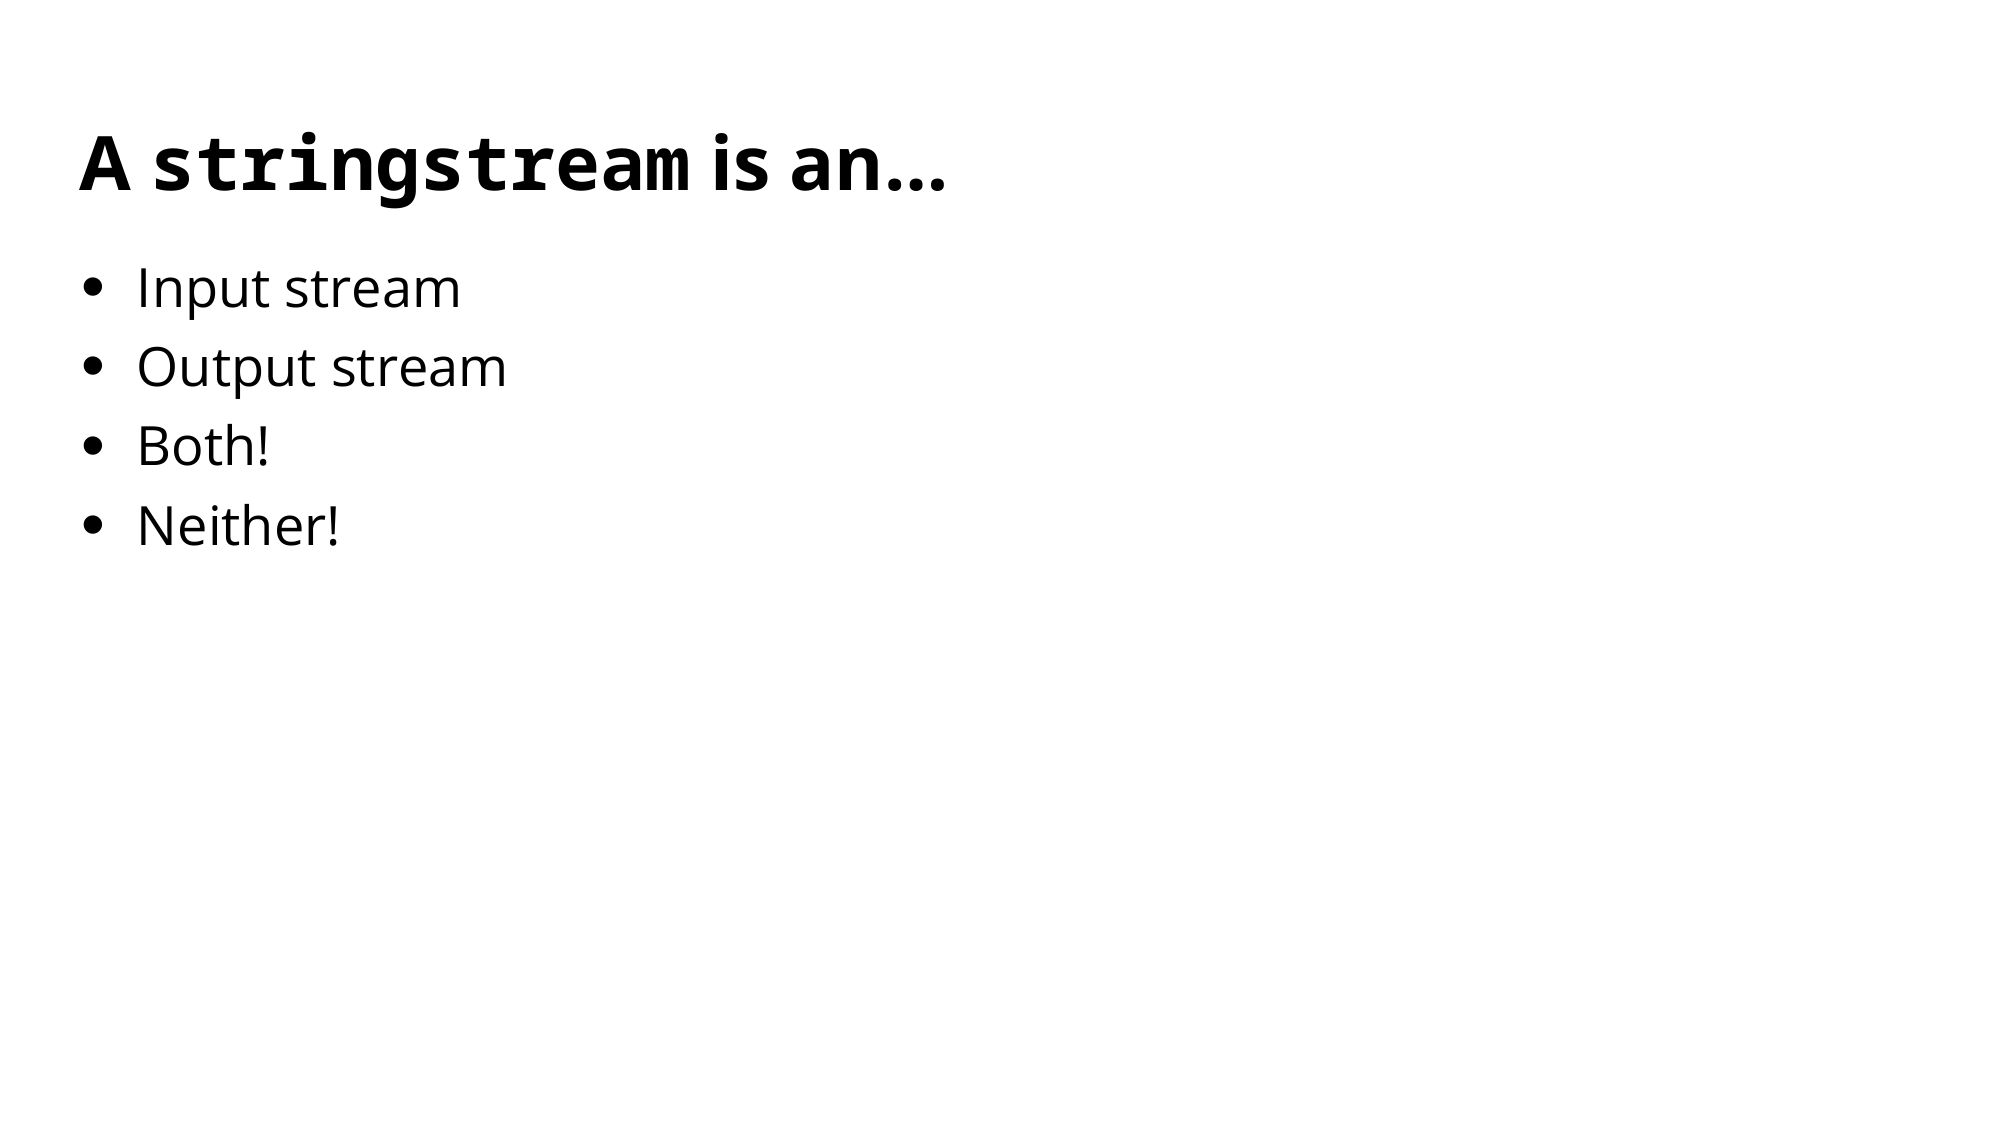

# A stringstream is an…
Input stream
Output stream
Both!
Neither!